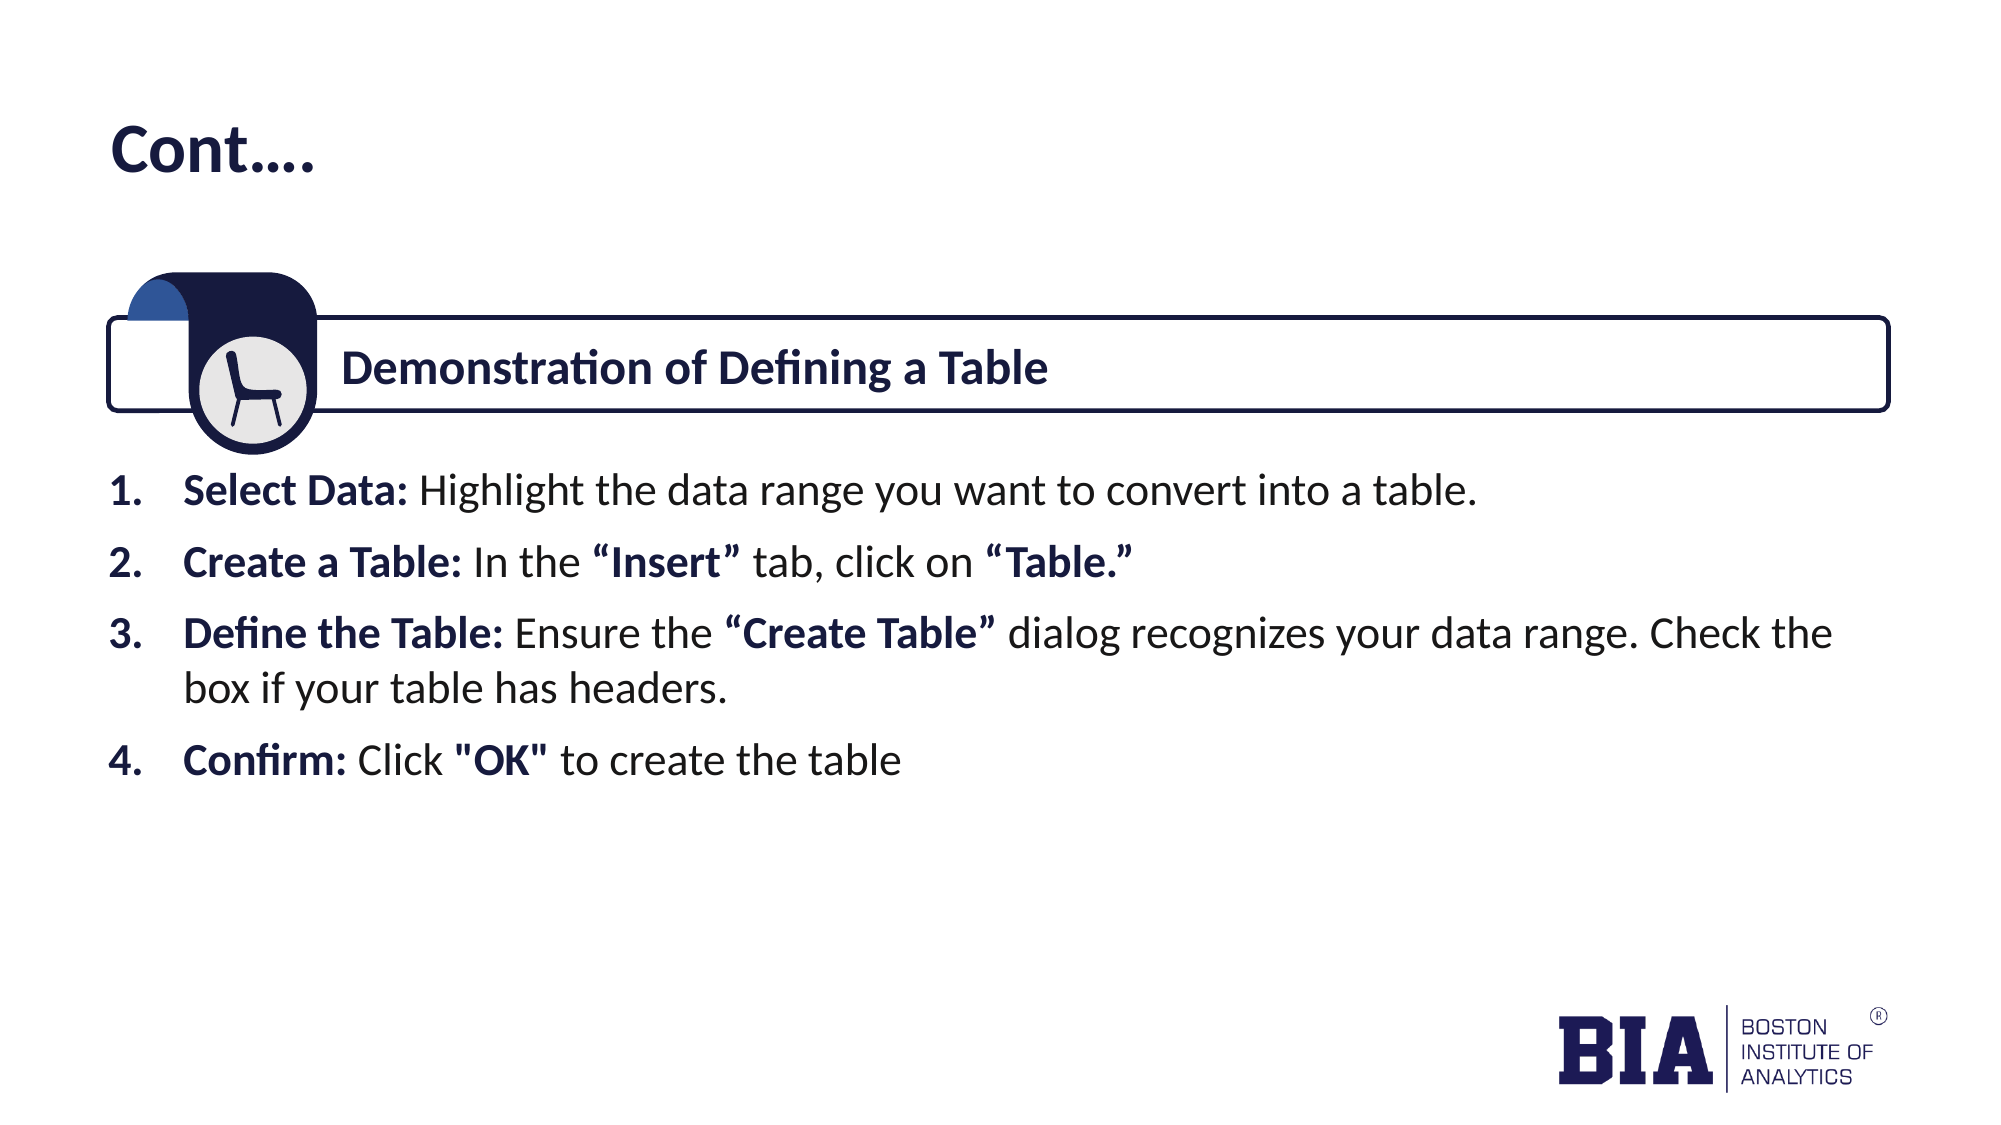

# Cont….

Demonstration of Defining a Table

Select Data: Highlight the data range you want to convert into a table.
Create a Table: In the “Insert” tab, click on “Table.”
Define the Table: Ensure the “Create Table” dialog recognizes your data range. Check the box if your table has headers.
Confirm: Click "OK" to create the table